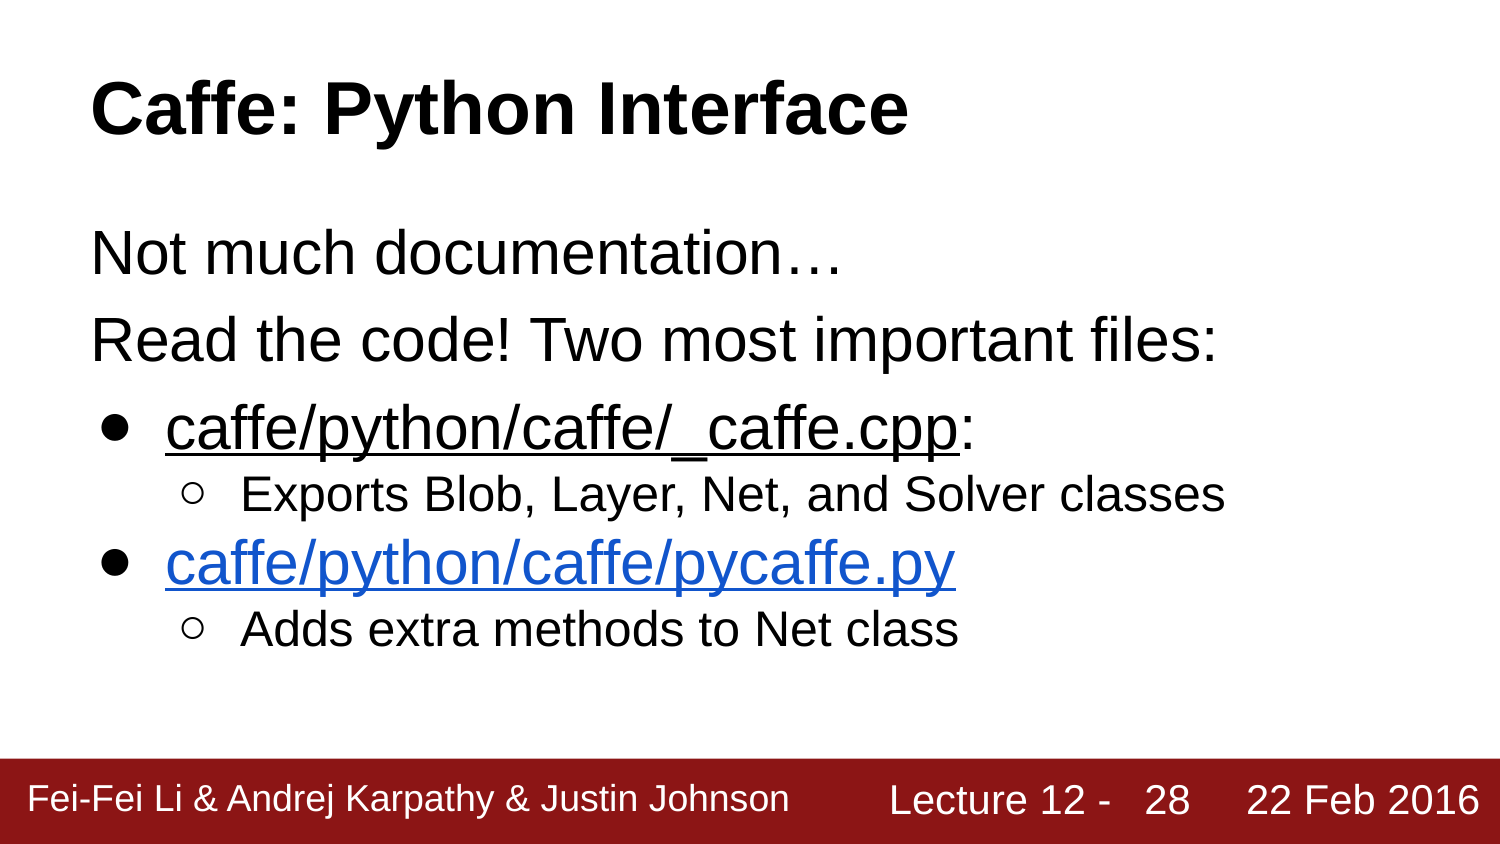

# Caffe: Python Interface
Not much documentation…
Read the code! Two most important files:
caffe/python/caffe/_caffe.cpp:
Exports Blob, Layer, Net, and Solver classes
caffe/python/caffe/pycaffe.py
Adds extra methods to Net class
28